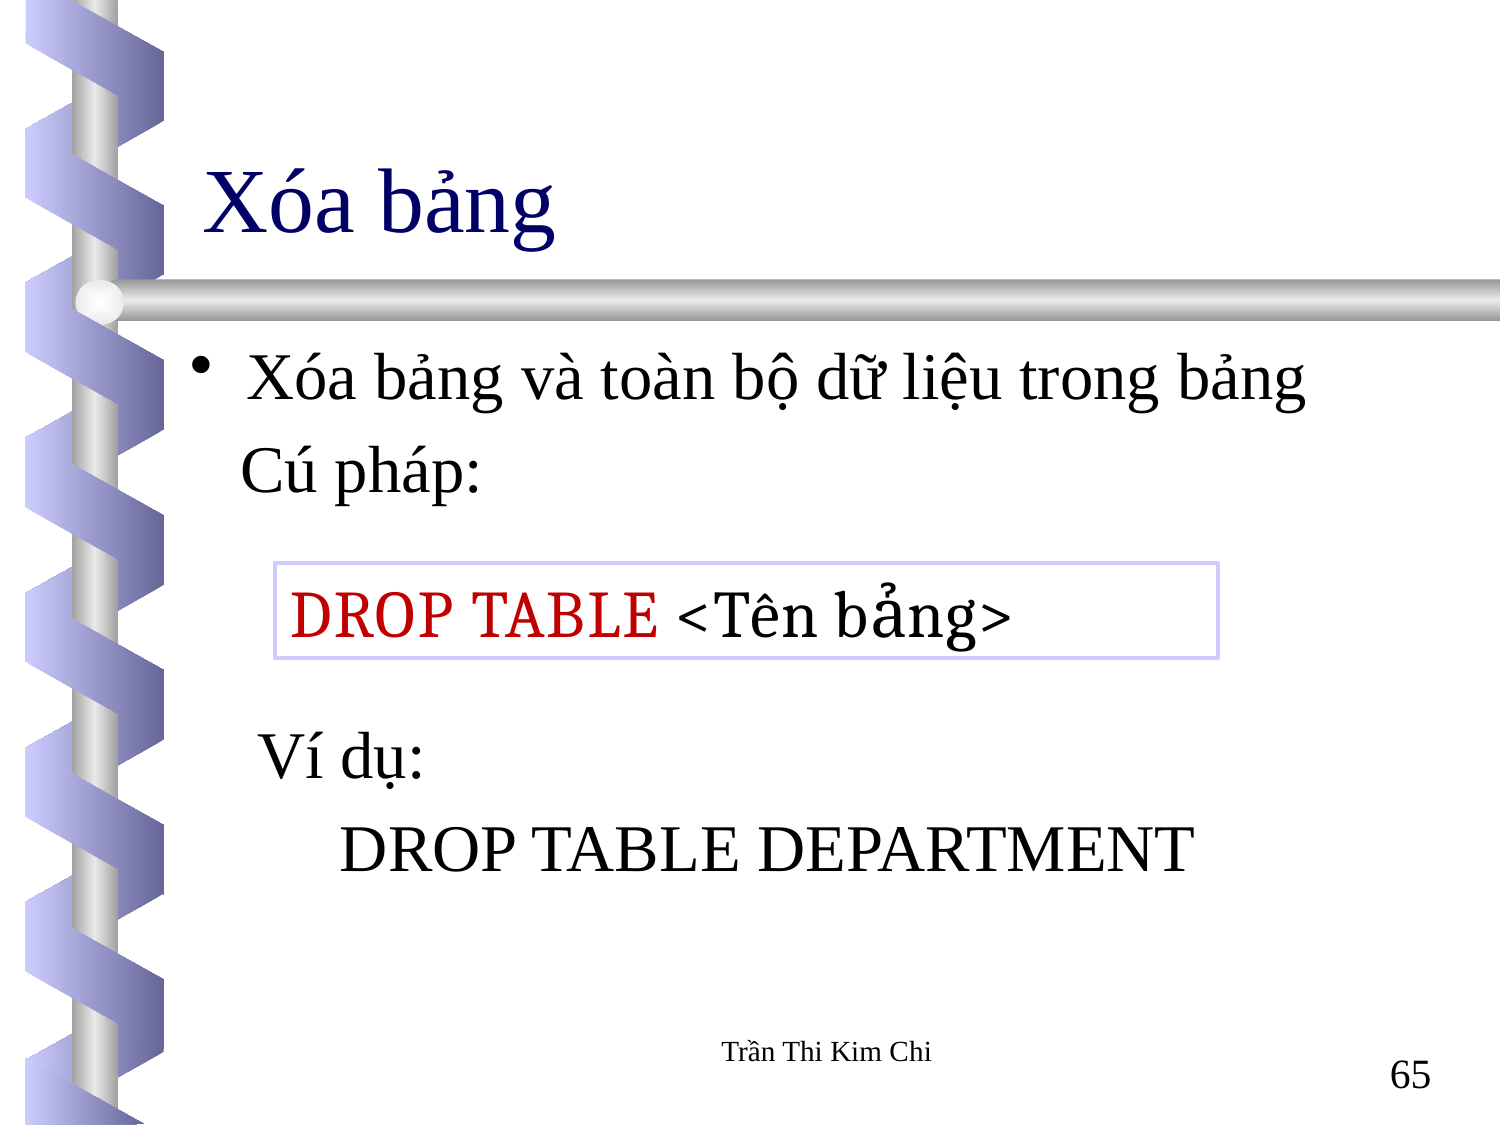

# Xóa bảng
Xóa bảng và toàn bộ dữ liệu trong bảng
   Cú pháp:

    Ví dụ:
	DROP TABLE DEPARTMENT
DROP TABLE <Tên bảng>
Trần Thi Kim Chi